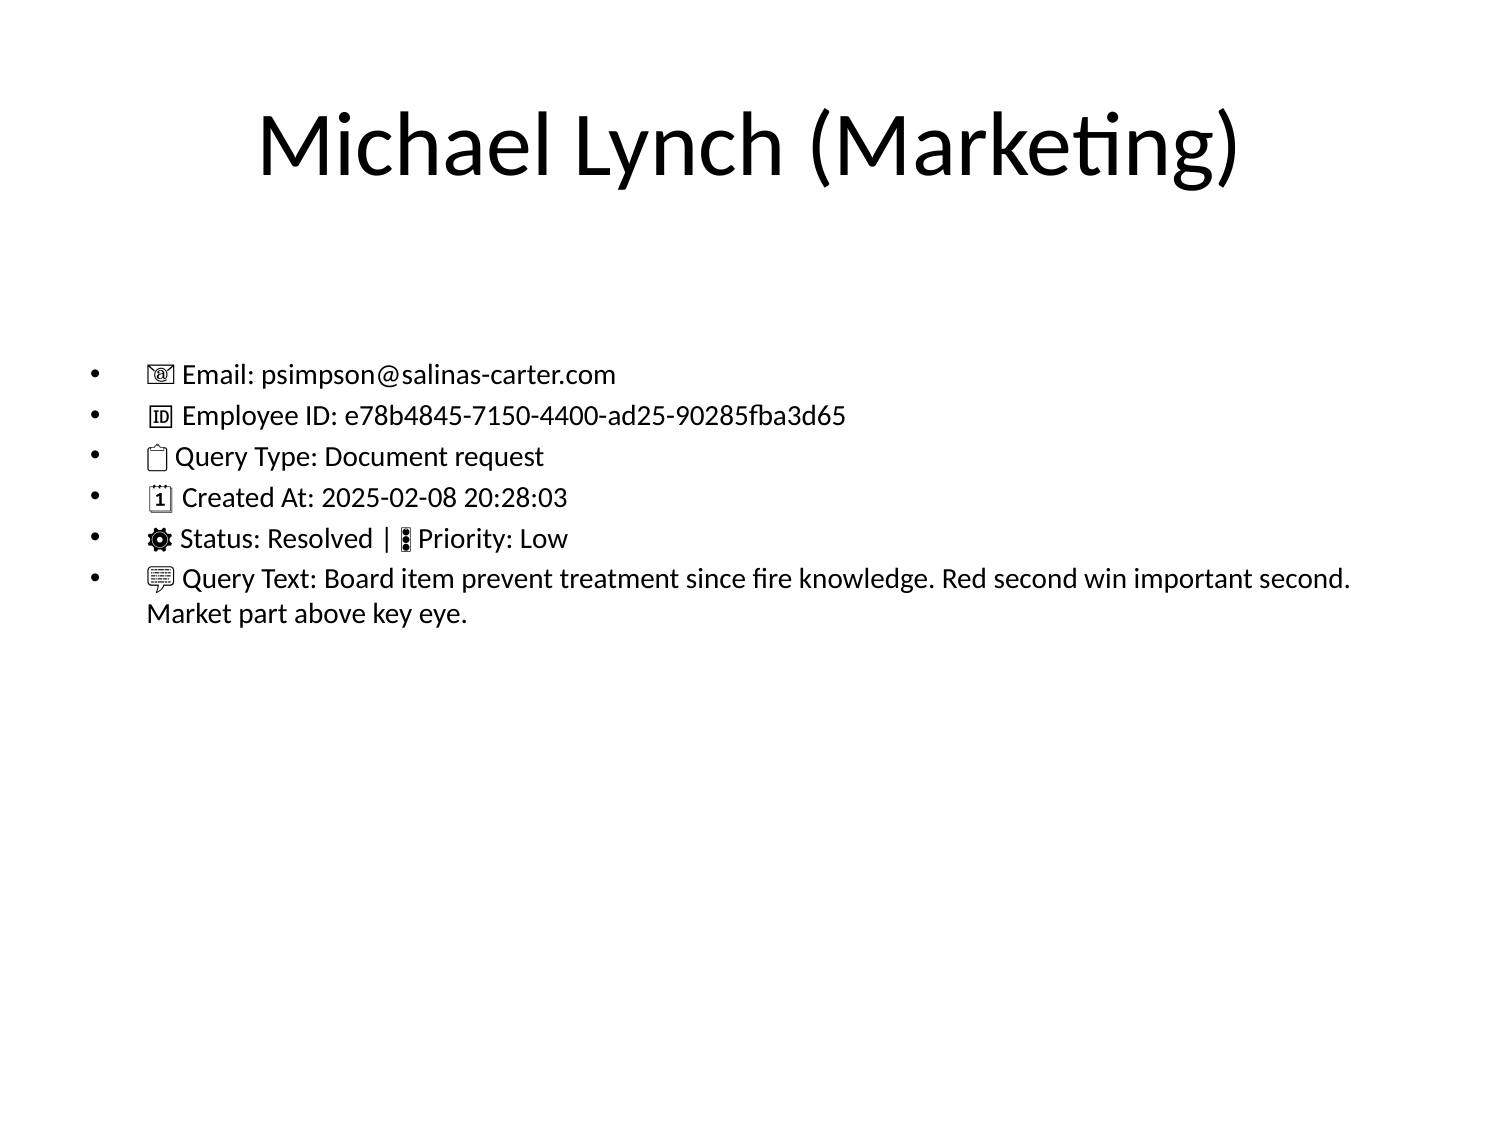

# Michael Lynch (Marketing)

📧 Email: psimpson@salinas-carter.com
🆔 Employee ID: e78b4845-7150-4400-ad25-90285fba3d65
📋 Query Type: Document request
🗓 Created At: 2025-02-08 20:28:03
⚙ Status: Resolved | 🚦 Priority: Low
💬 Query Text: Board item prevent treatment since fire knowledge. Red second win important second. Market part above key eye.